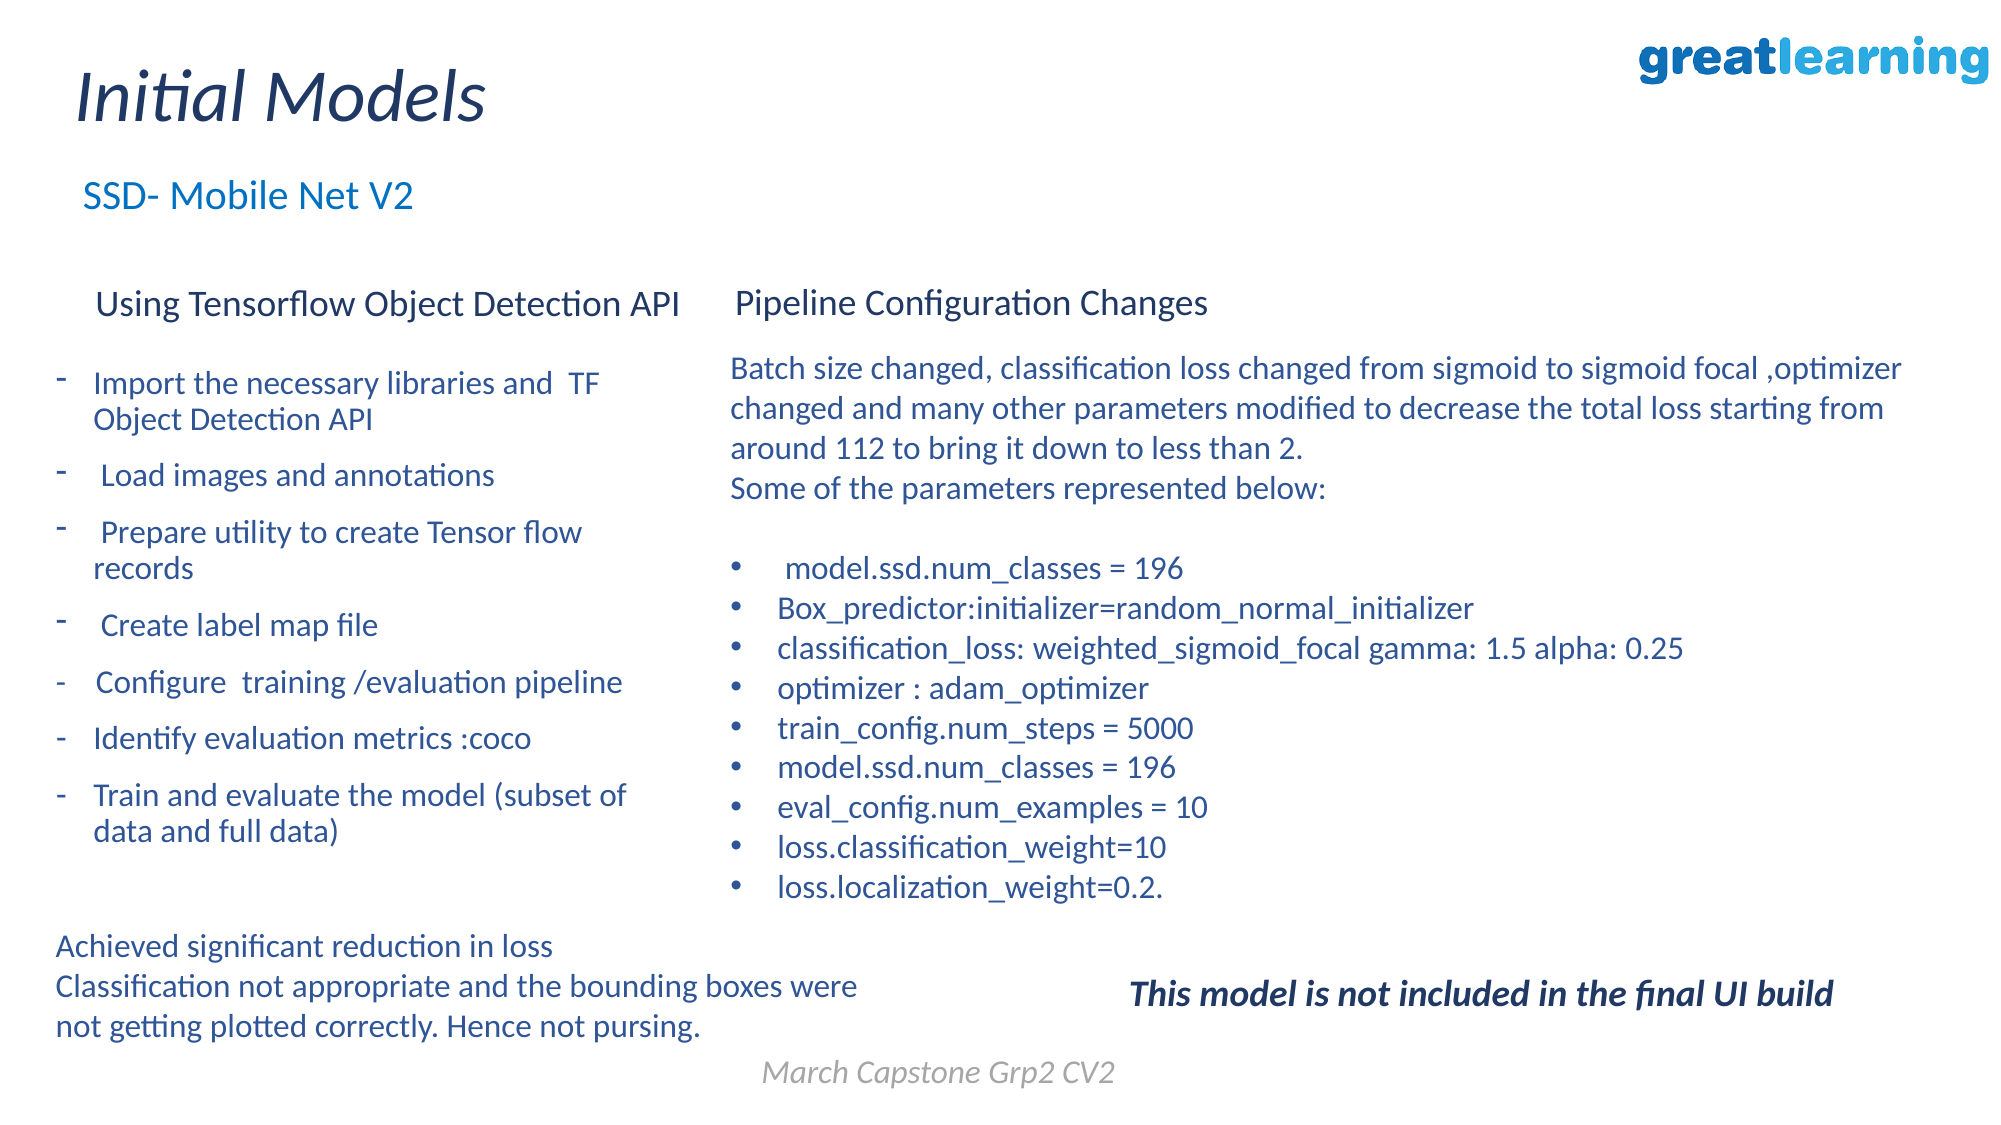

Initial Models
SSD- Mobile Net V2
Pipeline Configuration Changes
Using Tensorflow Object Detection API
Batch size changed, classification loss changed from sigmoid to sigmoid focal ,optimizer changed and many other parameters modified to decrease the total loss starting from around 112 to bring it down to less than 2.
Some of the parameters represented below:

 model.ssd.num_classes = 196
Box_predictor:initializer=random_normal_initializer
classification_loss: weighted_sigmoid_focal gamma: 1.5 alpha: 0.25
optimizer : adam_optimizer
train_config.num_steps = 5000
model.ssd.num_classes = 196
eval_config.num_examples = 10
loss.classification_weight=10
loss.localization_weight=0.2.
Import the necessary libraries and  TF Object Detection API
 Load images and annotations
 Prepare utility to create Tensor flow records
 Create label map file
-    Configure  training /evaluation pipeline
Identify evaluation metrics :coco
Train and evaluate the model (subset of data and full data)

Achieved significant reduction in loss
Classification not appropriate and the bounding boxes were not getting plotted correctly. Hence not pursing.
This model is not included in the final UI build